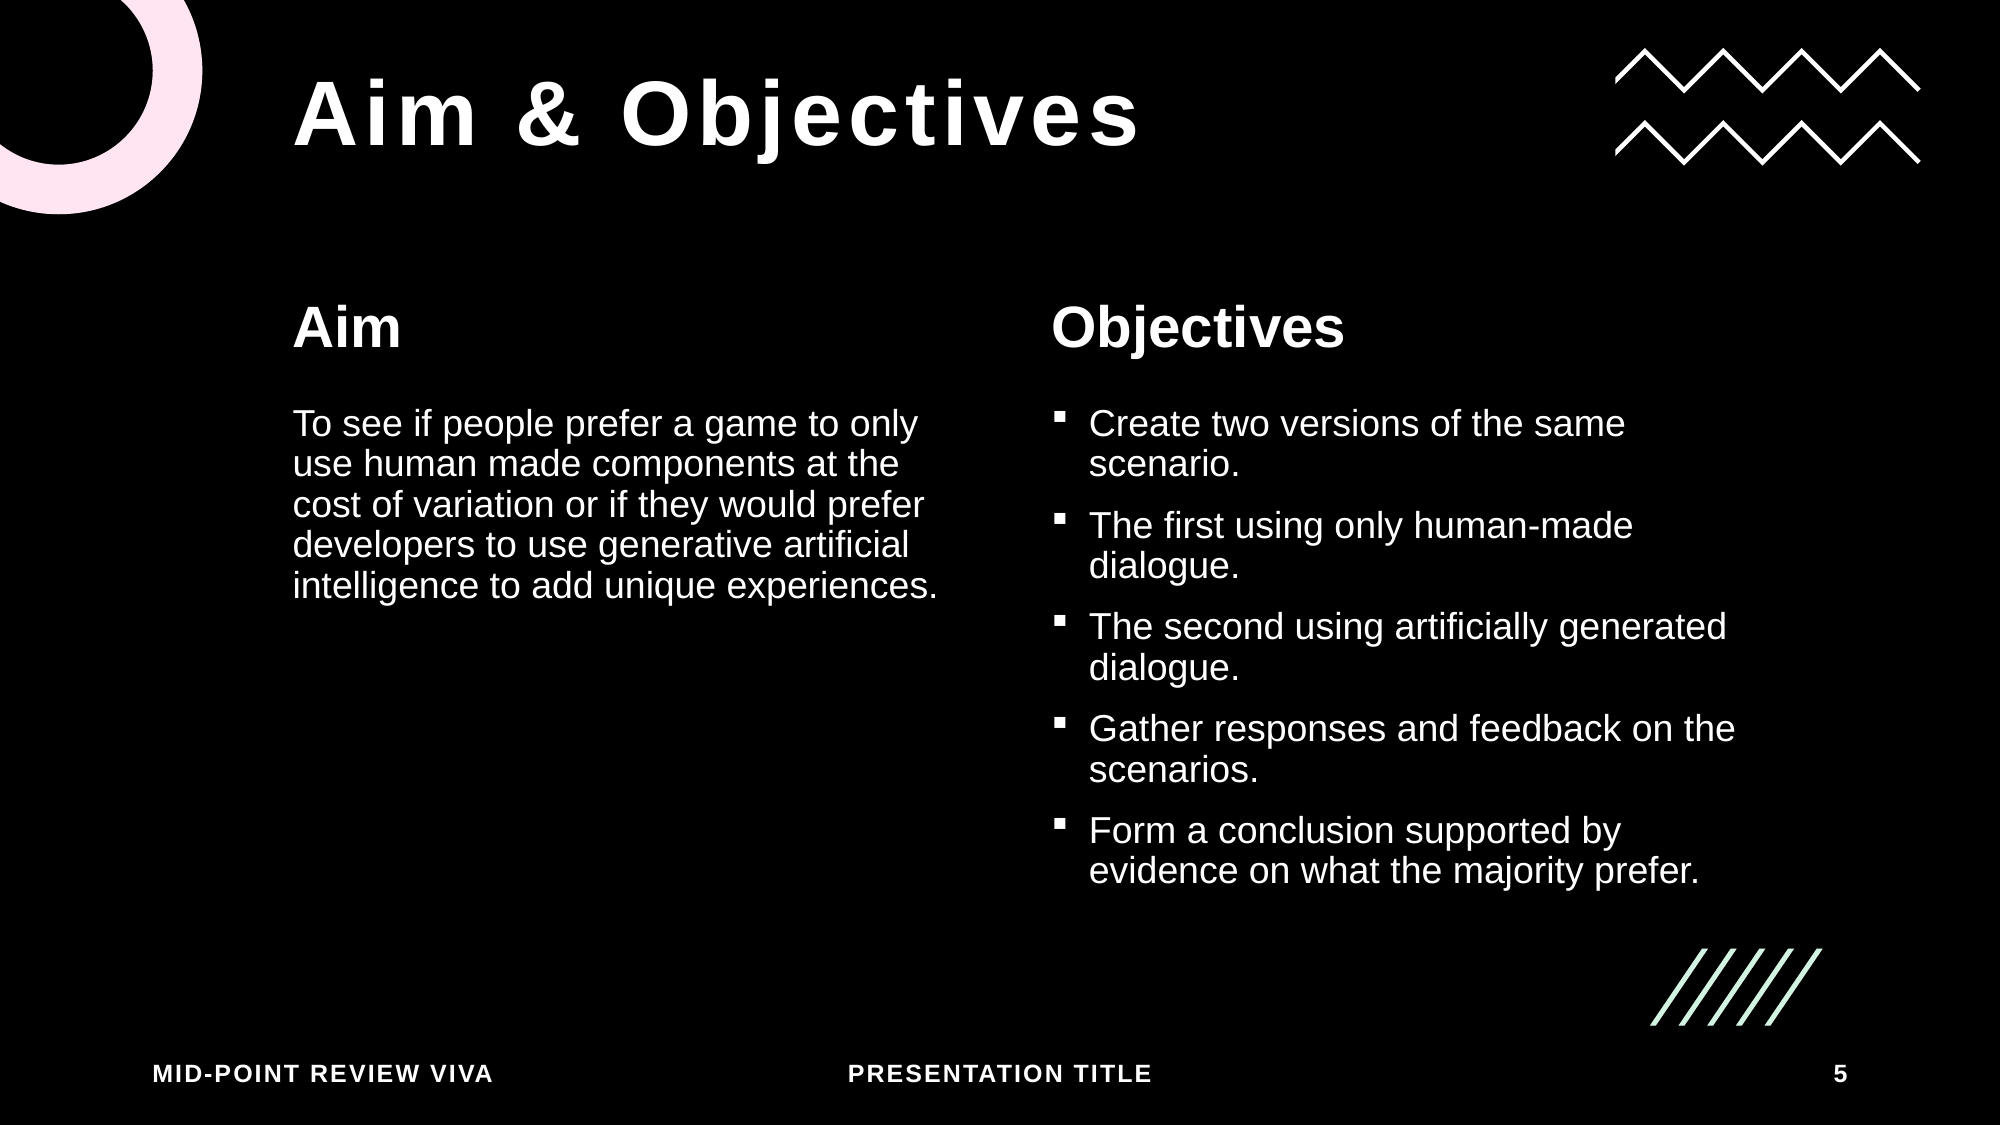

# Aim & Objectives
Aim
Objectives
To see if people prefer a game to only use human made components at the cost of variation or if they would prefer developers to use generative artificial intelligence to add unique experiences.
Create two versions of the same scenario.
The first using only human-made dialogue.
The second using artificially generated dialogue.
Gather responses and feedback on the scenarios.
Form a conclusion supported by evidence on what the majority prefer.
MID-Point Review viva
PRESENTATION TITLE
5